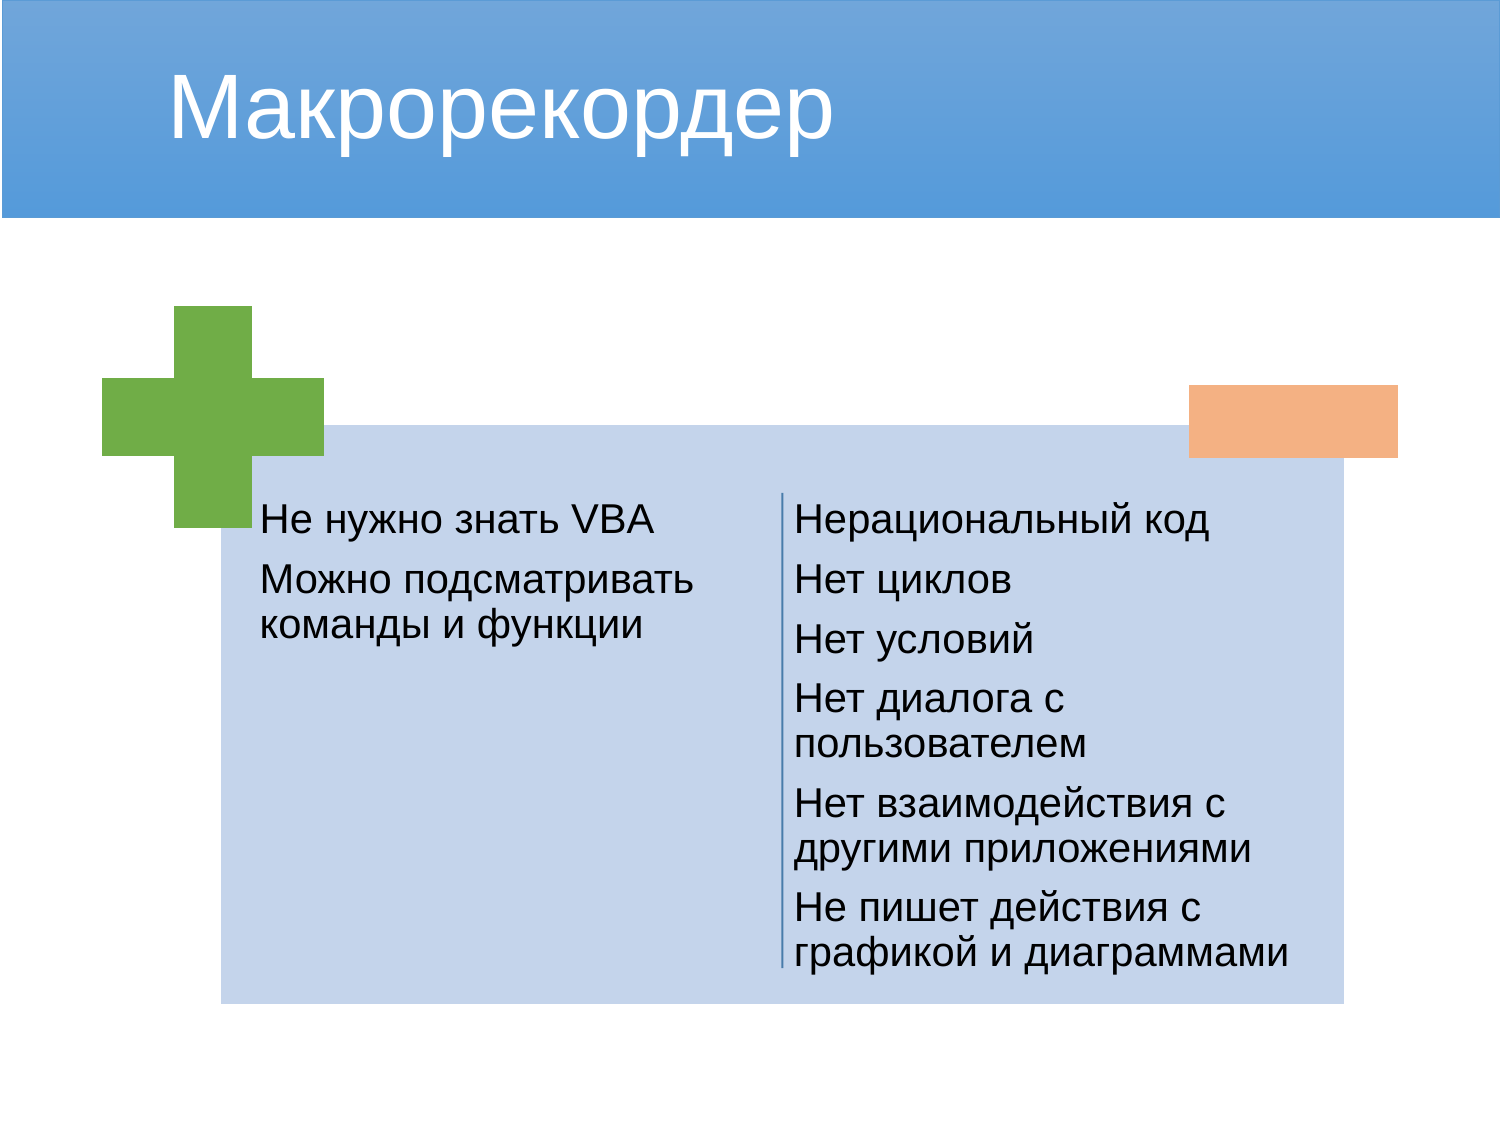

# Макрорекордер
Не нужно знать VBA
Можно подсматривать команды и функции
Нерациональный код
Нет циклов
Нет условий
Нет диалога с пользователем
Нет взаимодействия с другими приложениями
Не пишет действия с графикой и диаграммами